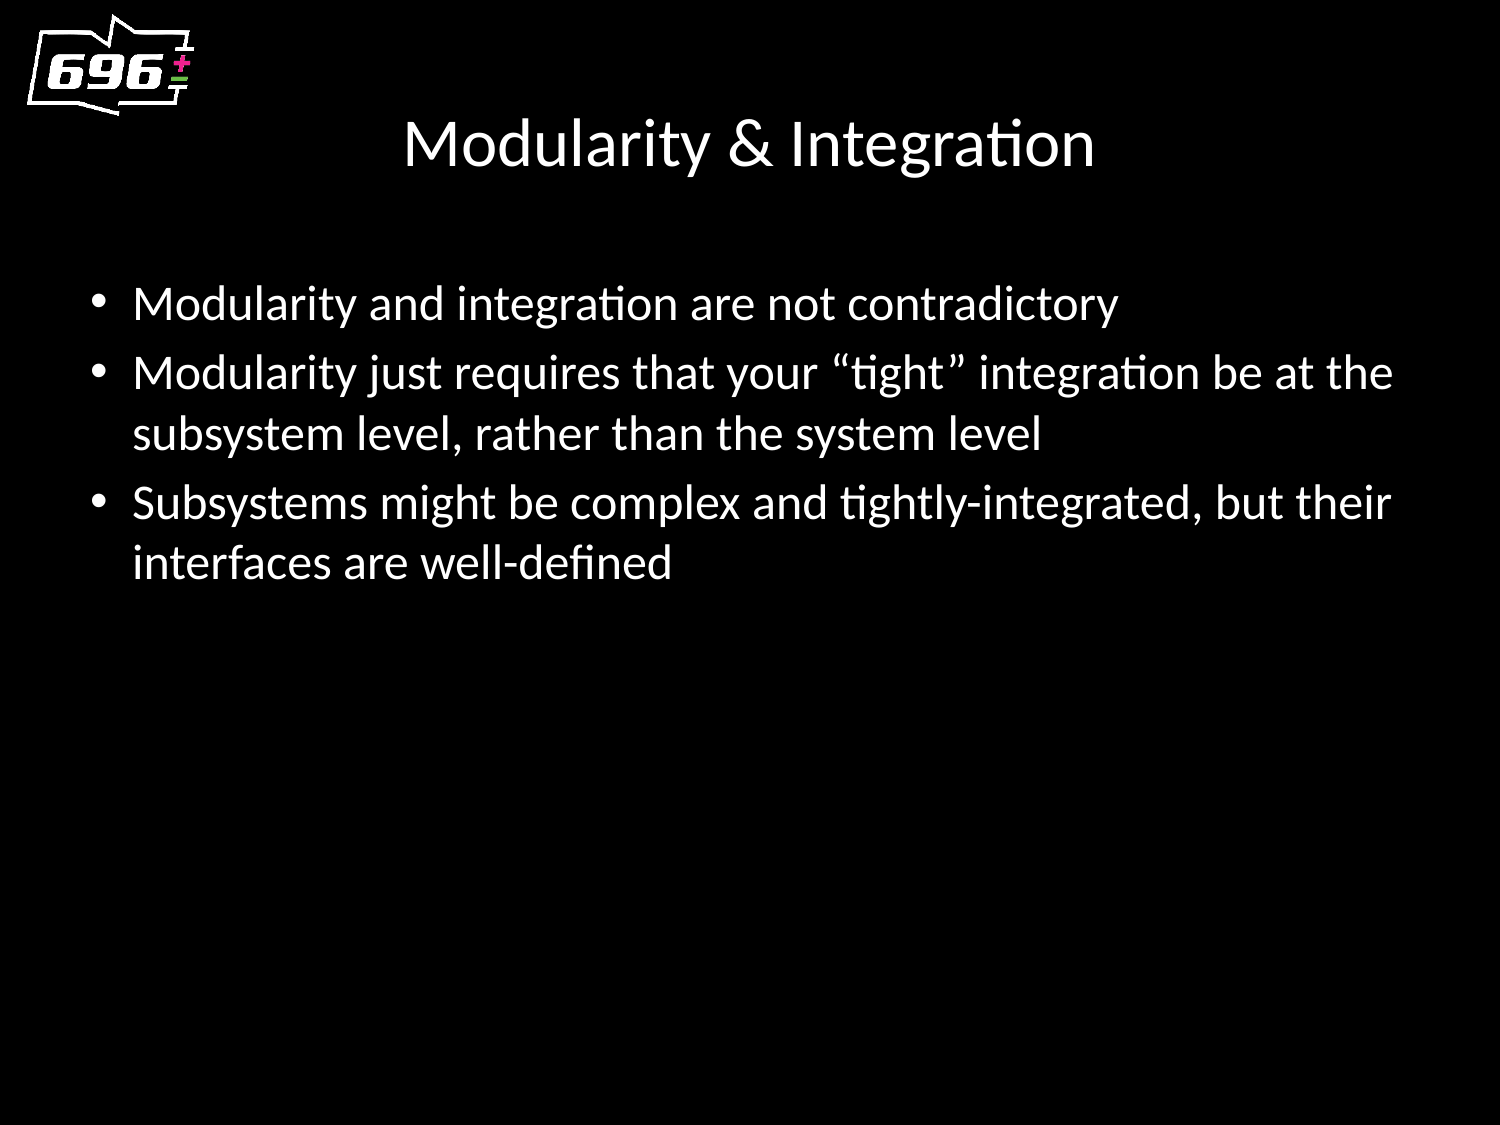

# Modularity & Integration
Modularity and integration are not contradictory
Modularity just requires that your “tight” integration be at the subsystem level, rather than the system level
Subsystems might be complex and tightly-integrated, but their interfaces are well-defined